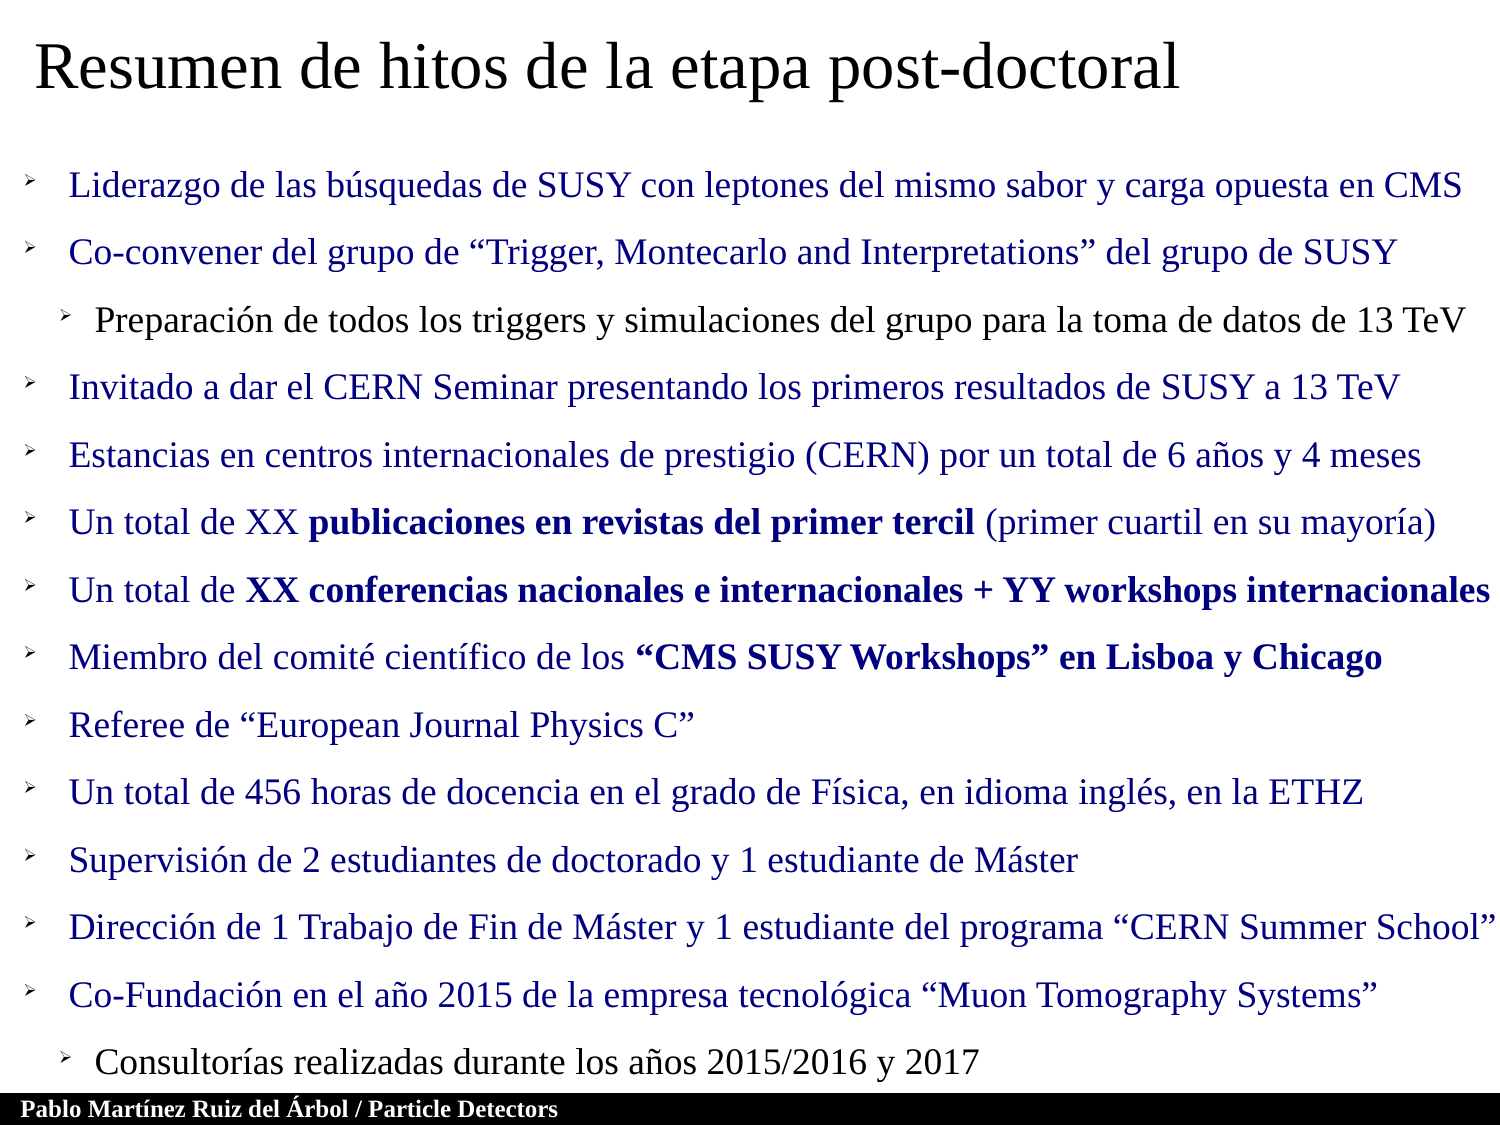

Resumen de hitos de la etapa post-doctoral
 Liderazgo de las búsquedas de SUSY con leptones del mismo sabor y carga opuesta en CMS
 Co-convener del grupo de “Trigger, Montecarlo and Interpretations” del grupo de SUSY
Preparación de todos los triggers y simulaciones del grupo para la toma de datos de 13 TeV
 Invitado a dar el CERN Seminar presentando los primeros resultados de SUSY a 13 TeV
 Estancias en centros internacionales de prestigio (CERN) por un total de 6 años y 4 meses
 Un total de XX publicaciones en revistas del primer tercil (primer cuartil en su mayoría)
 Un total de XX conferencias nacionales e internacionales + YY workshops internacionales
 Miembro del comité científico de los “CMS SUSY Workshops” en Lisboa y Chicago
 Referee de “European Journal Physics C”
 Un total de 456 horas de docencia en el grado de Física, en idioma inglés, en la ETHZ
 Supervisión de 2 estudiantes de doctorado y 1 estudiante de Máster
 Dirección de 1 Trabajo de Fin de Máster y 1 estudiante del programa “CERN Summer School”
 Co-Fundación en el año 2015 de la empresa tecnológica “Muon Tomography Systems”
Consultorías realizadas durante los años 2015/2016 y 2017